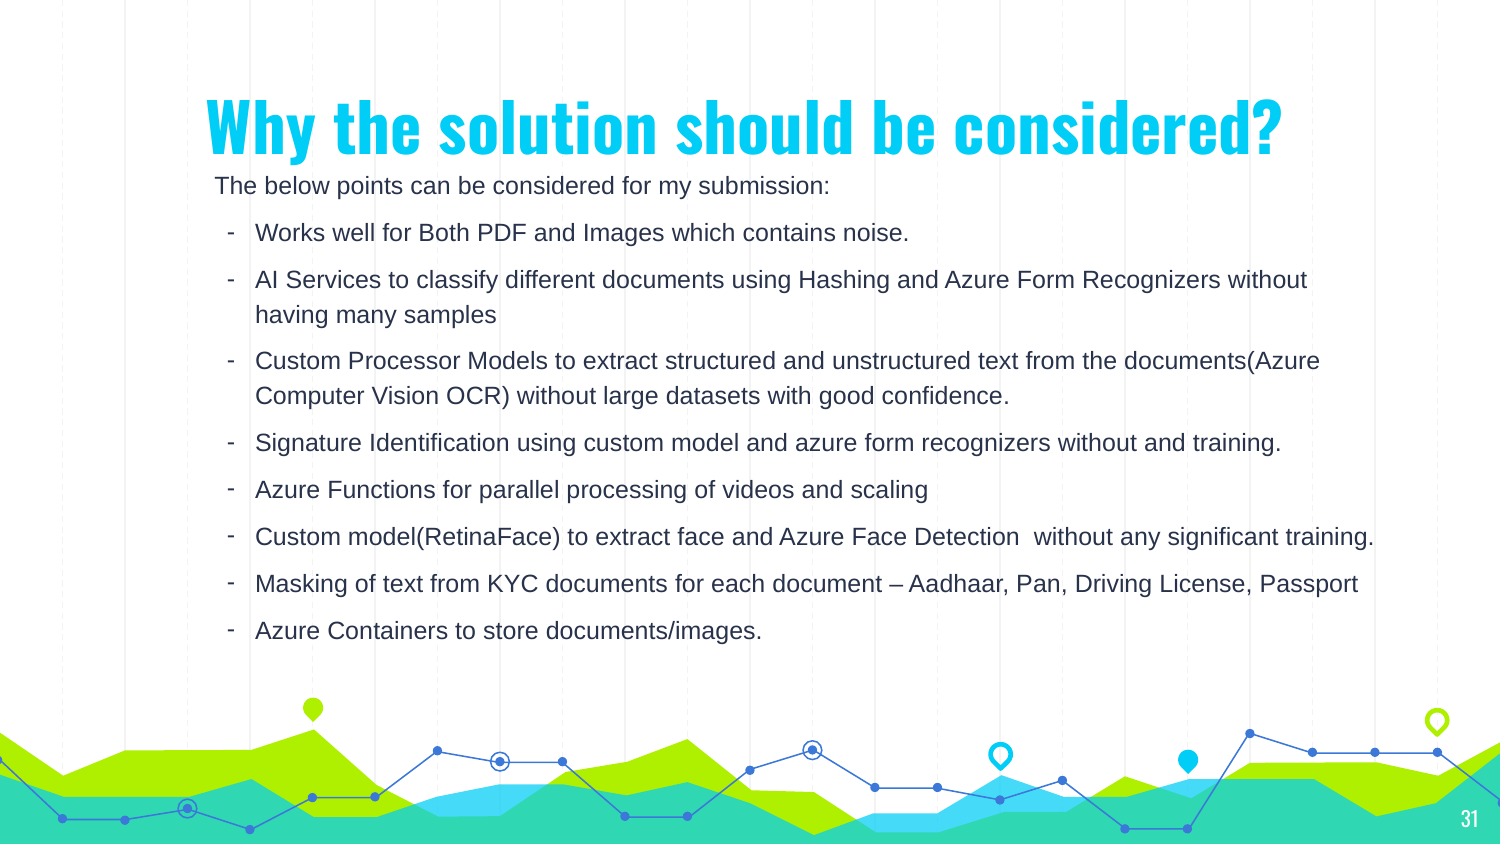

# Why the solution should be considered?
The below points can be considered for my submission:
Works well for Both PDF and Images which contains noise.
AI Services to classify different documents using Hashing and Azure Form Recognizers without having many samples
Custom Processor Models to extract structured and unstructured text from the documents(Azure Computer Vision OCR) without large datasets with good confidence.
Signature Identification using custom model and azure form recognizers without and training.
Azure Functions for parallel processing of videos and scaling
Custom model(RetinaFace) to extract face and Azure Face Detection  without any significant training.
Masking of text from KYC documents for each document – Aadhaar, Pan, Driving License, Passport
Azure Containers to store documents/images.

31